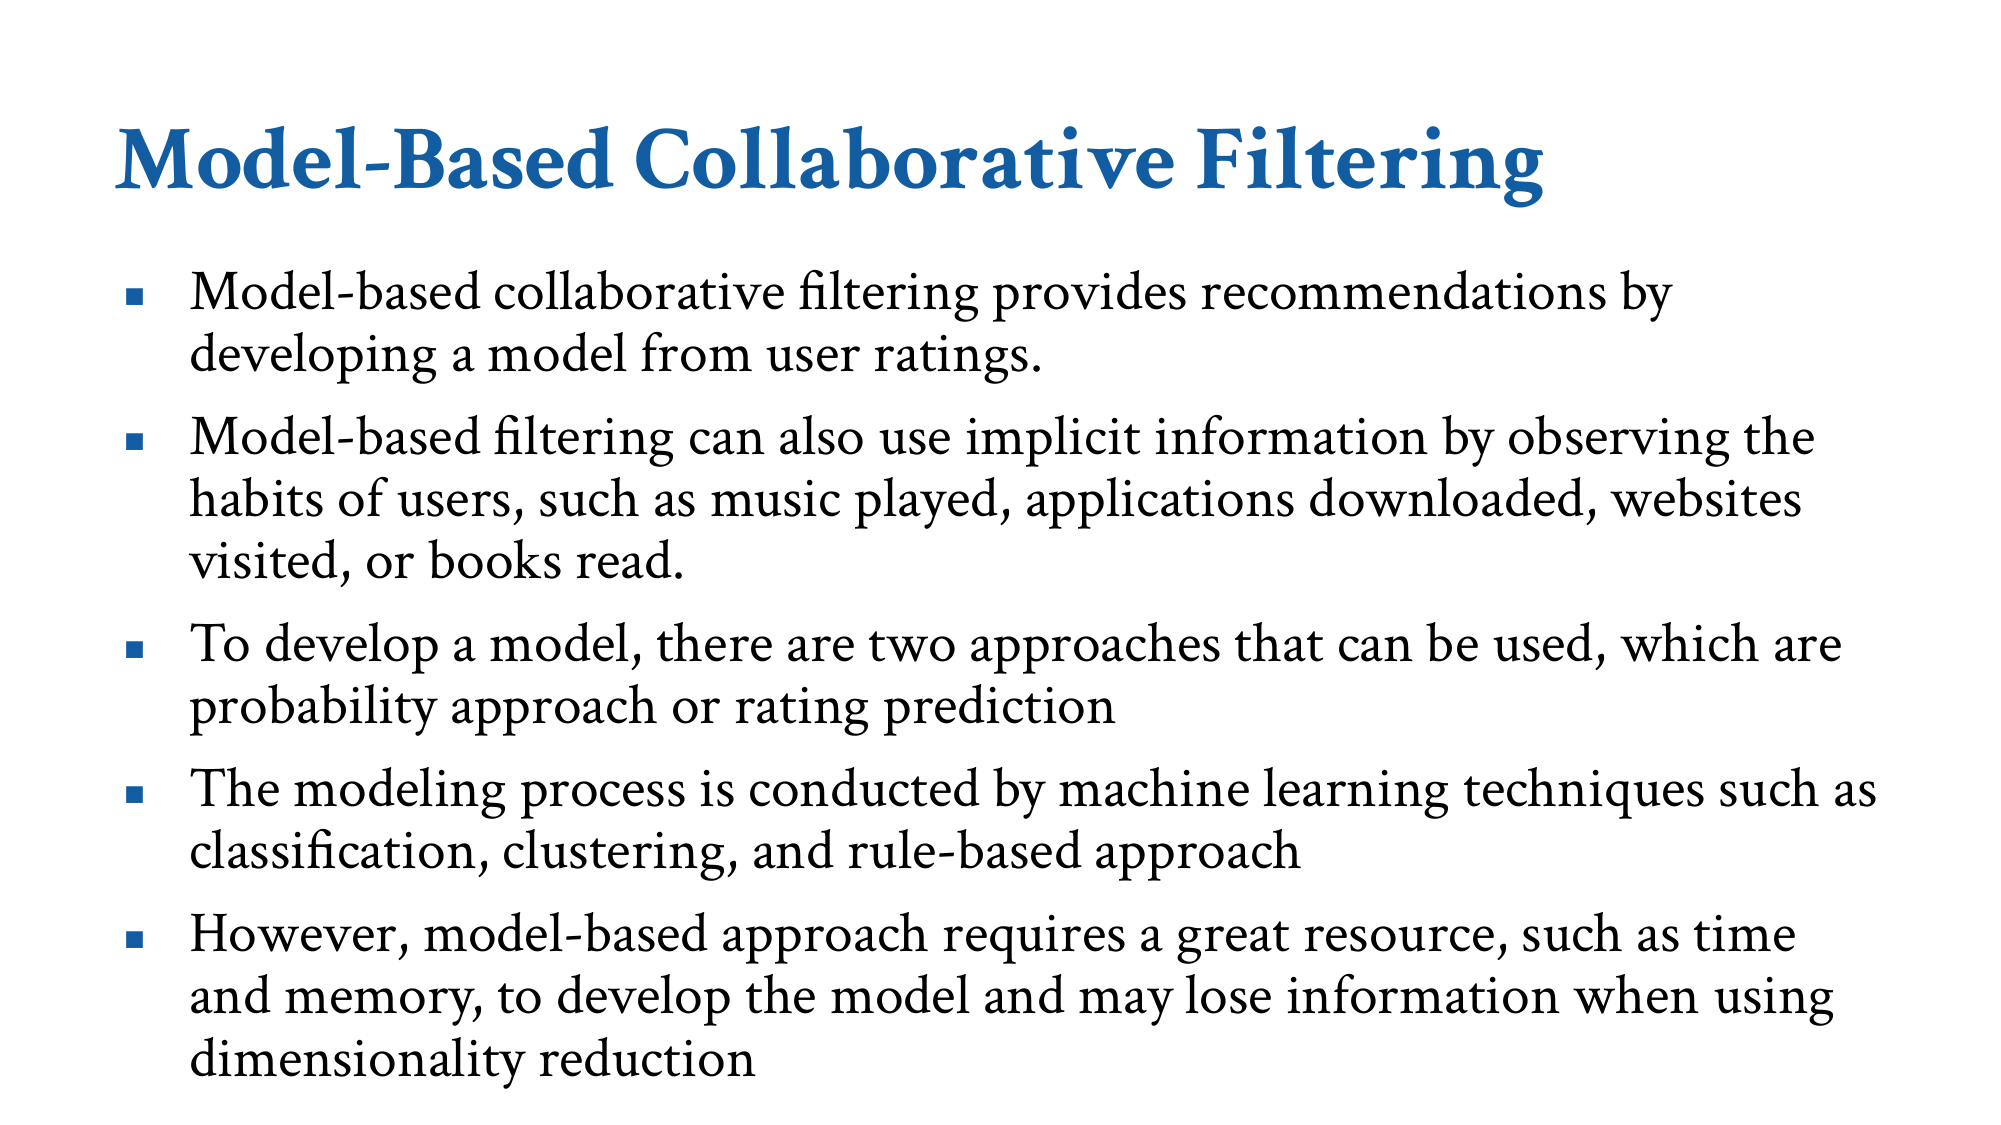

# Model-Based Collaborative Filtering
Model-based collaborative filtering provides recommendations by developing a model from user ratings.
Model-based filtering can also use implicit information by observing the habits of users, such as music played, applications downloaded, websites visited, or books read.
To develop a model, there are two approaches that can be used, which are probability approach or rating prediction
The modeling process is conducted by machine learning techniques such as classification, clustering, and rule-based approach
However, model-based approach requires a great resource, such as time and memory, to develop the model and may lose information when using dimensionality reduction